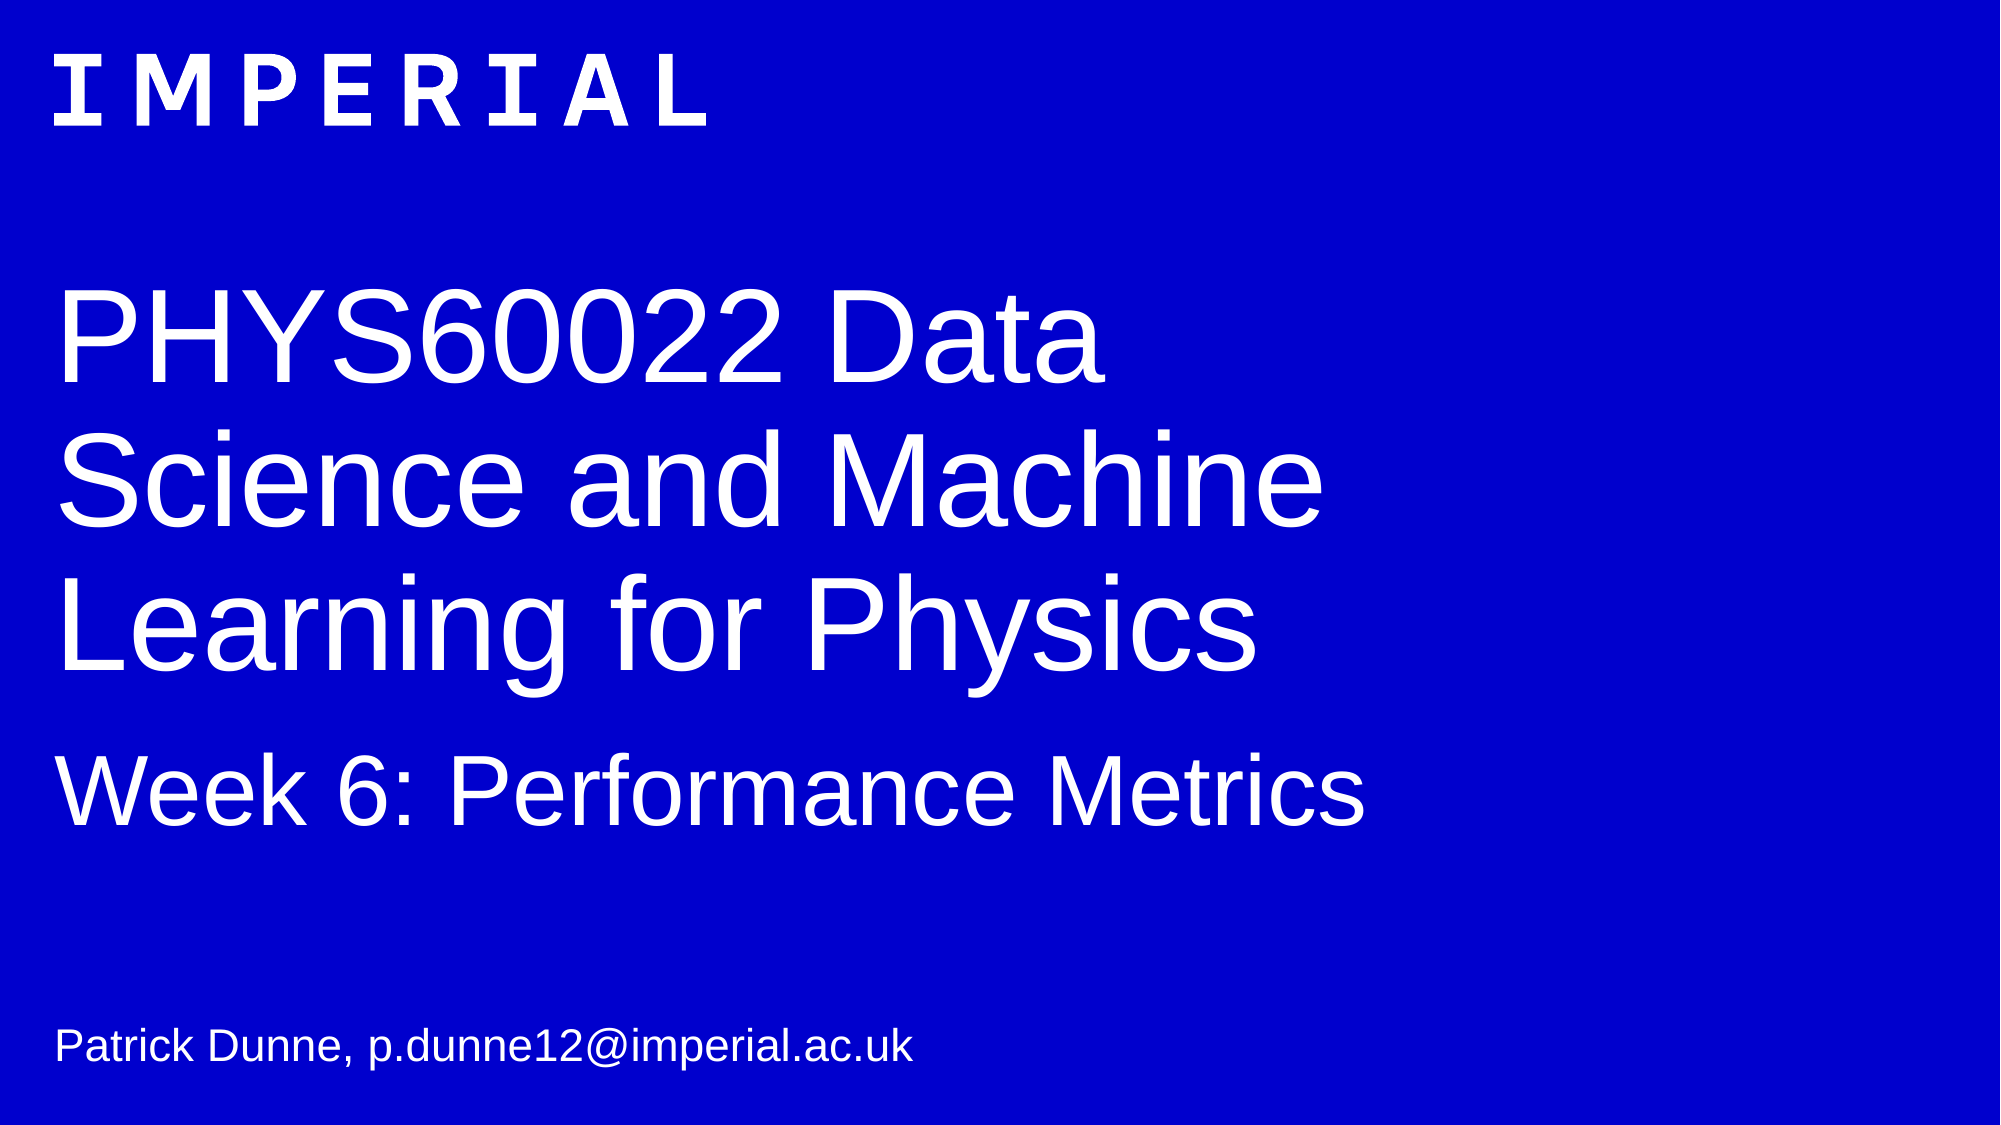

# PHYS60022 Data Science and Machine Learning for Physics
Week 6: Performance Metrics
Patrick Dunne, p.dunne12@imperial.ac.uk